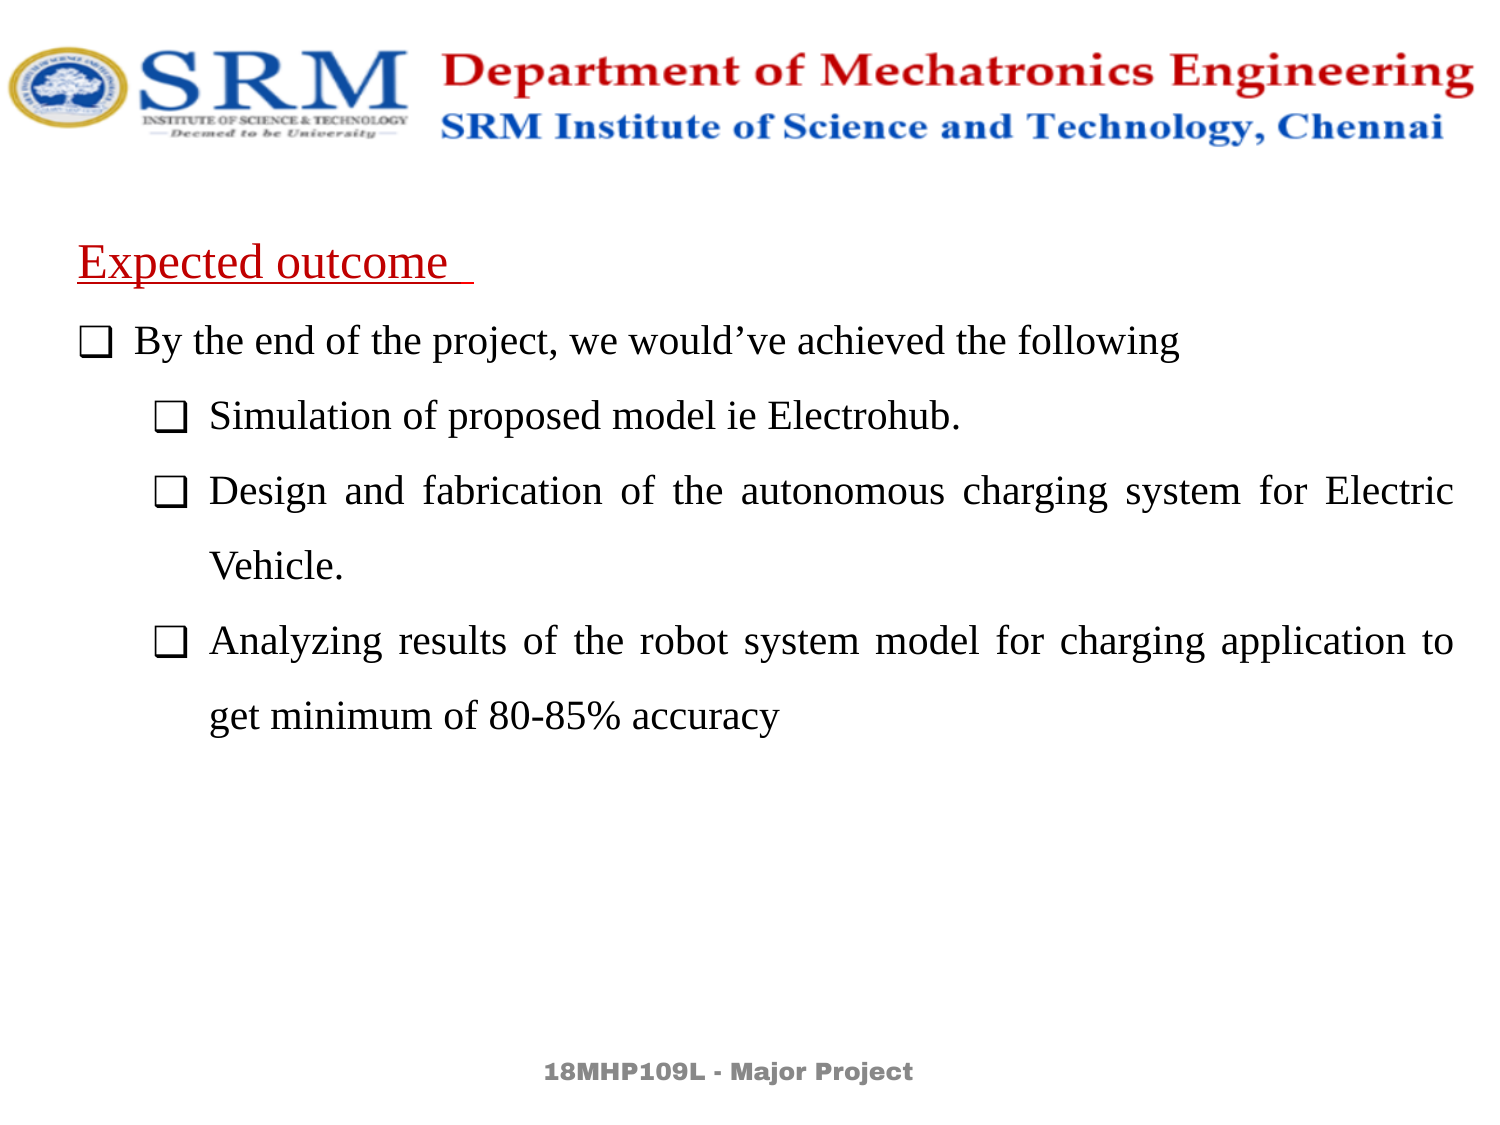

Expected outcome
By the end of the project, we would’ve achieved the following
Simulation of proposed model ie Electrohub.
Design and fabrication of the autonomous charging system for Electric Vehicle.
Analyzing results of the robot system model for charging application to get minimum of 80-85% accuracy
18MHP109L - Major Project